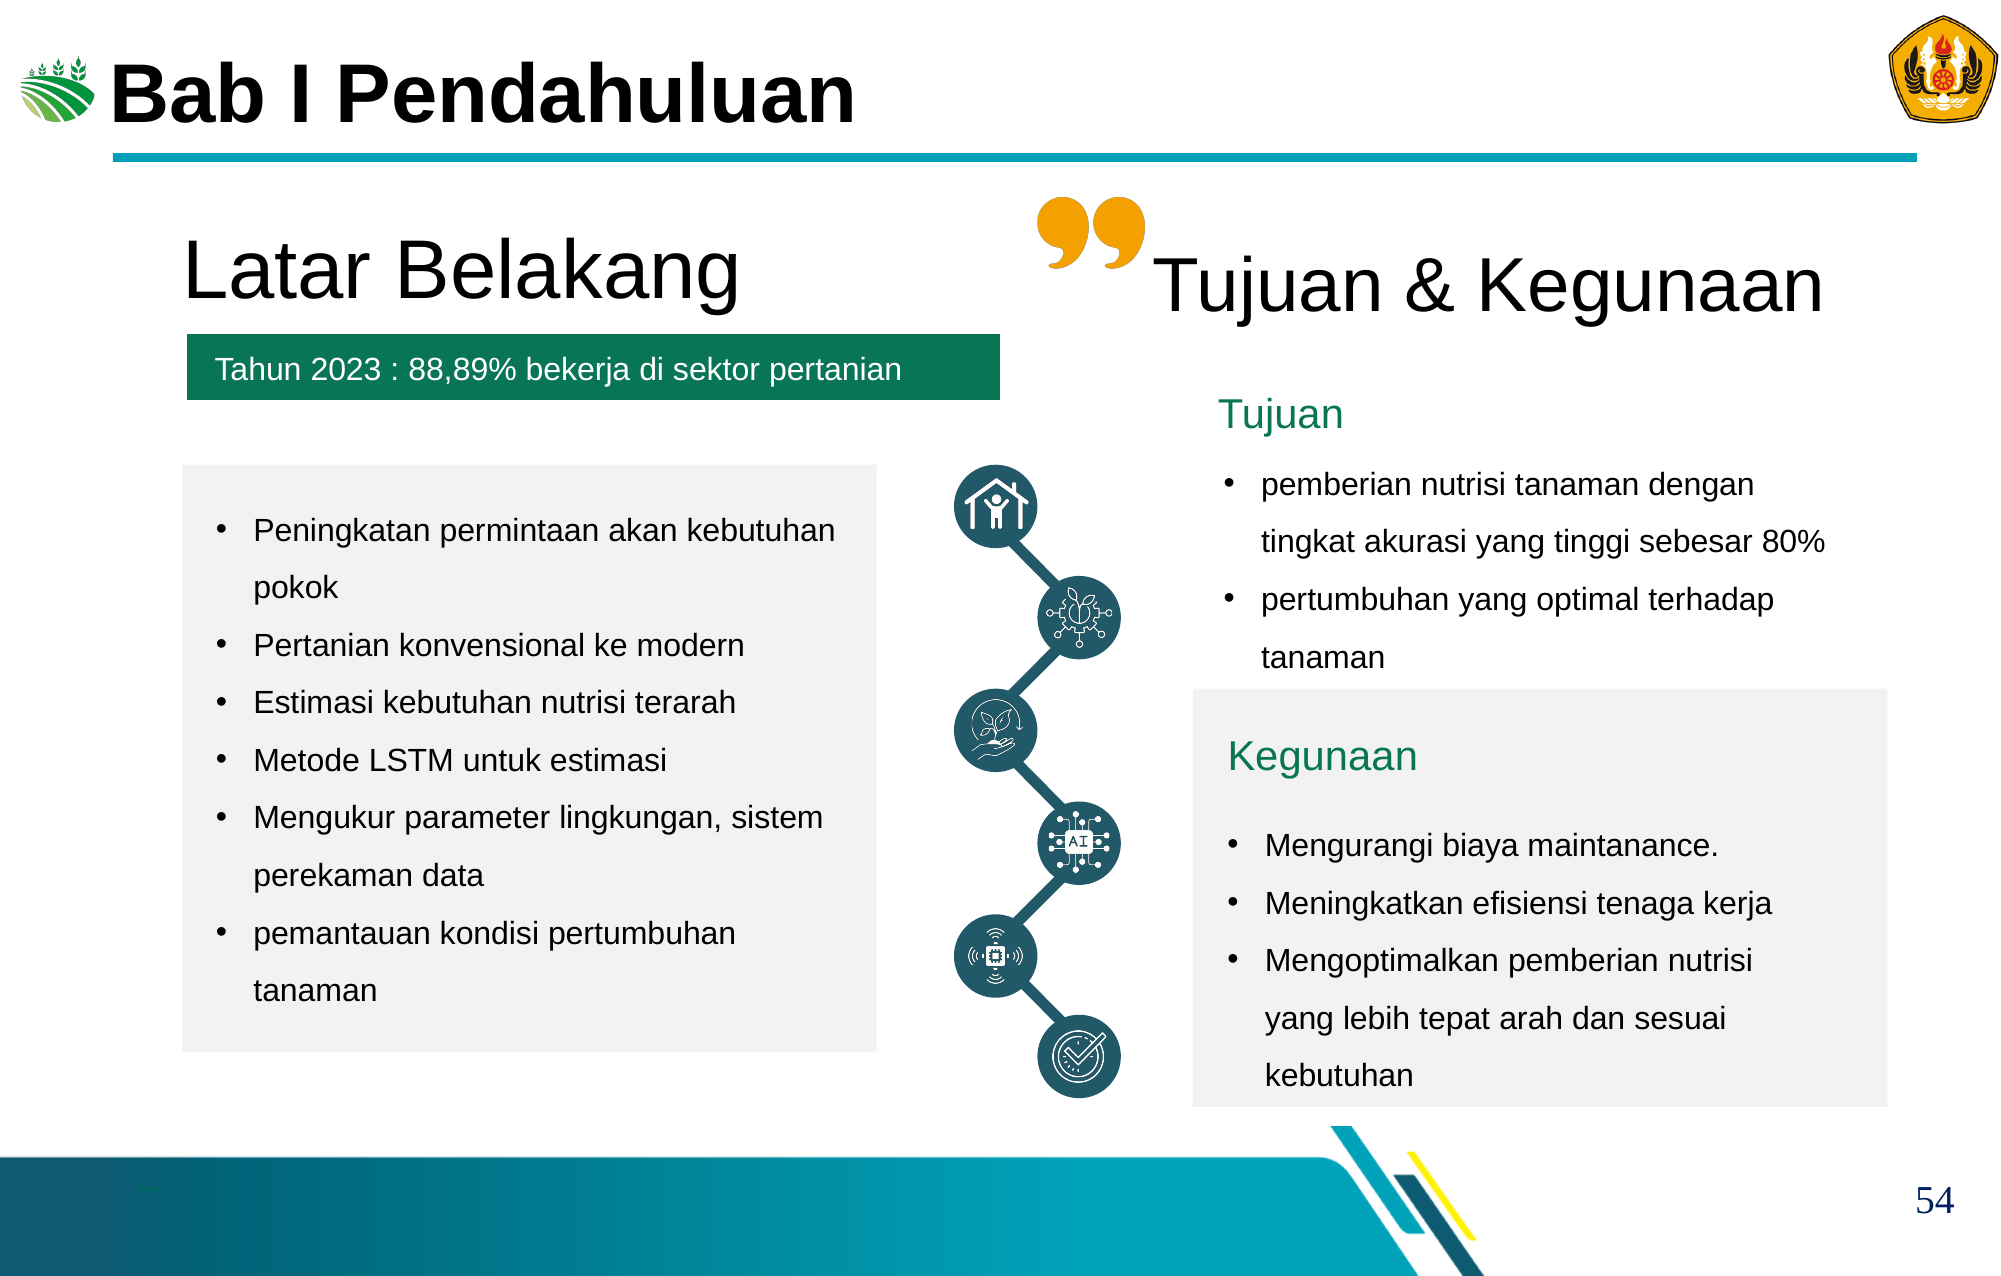

# Bab I Pendahuluan

Tujuan & Kegunaan
Latar Belakang

Tahun 2023 : 88,89% bekerja di sektor pertanian
Tujuan
pemberian nutrisi tanaman dengan tingkat akurasi yang tinggi sebesar 80%
pertumbuhan yang optimal terhadap tanaman

Peningkatan permintaan akan kebutuhan pokok
Pertanian konvensional ke modern
Estimasi kebutuhan nutrisi terarah
Metode LSTM untuk estimasi
Mengukur parameter lingkungan, sistem perekaman data
pemantauan kondisi pertumbuhan tanaman

Kegunaan

Mengurangi biaya maintanance.
Meningkatkan efisiensi tenaga kerja
Mengoptimalkan pemberian nutrisi yang lebih tepat arah dan sesuai kebutuhan

2